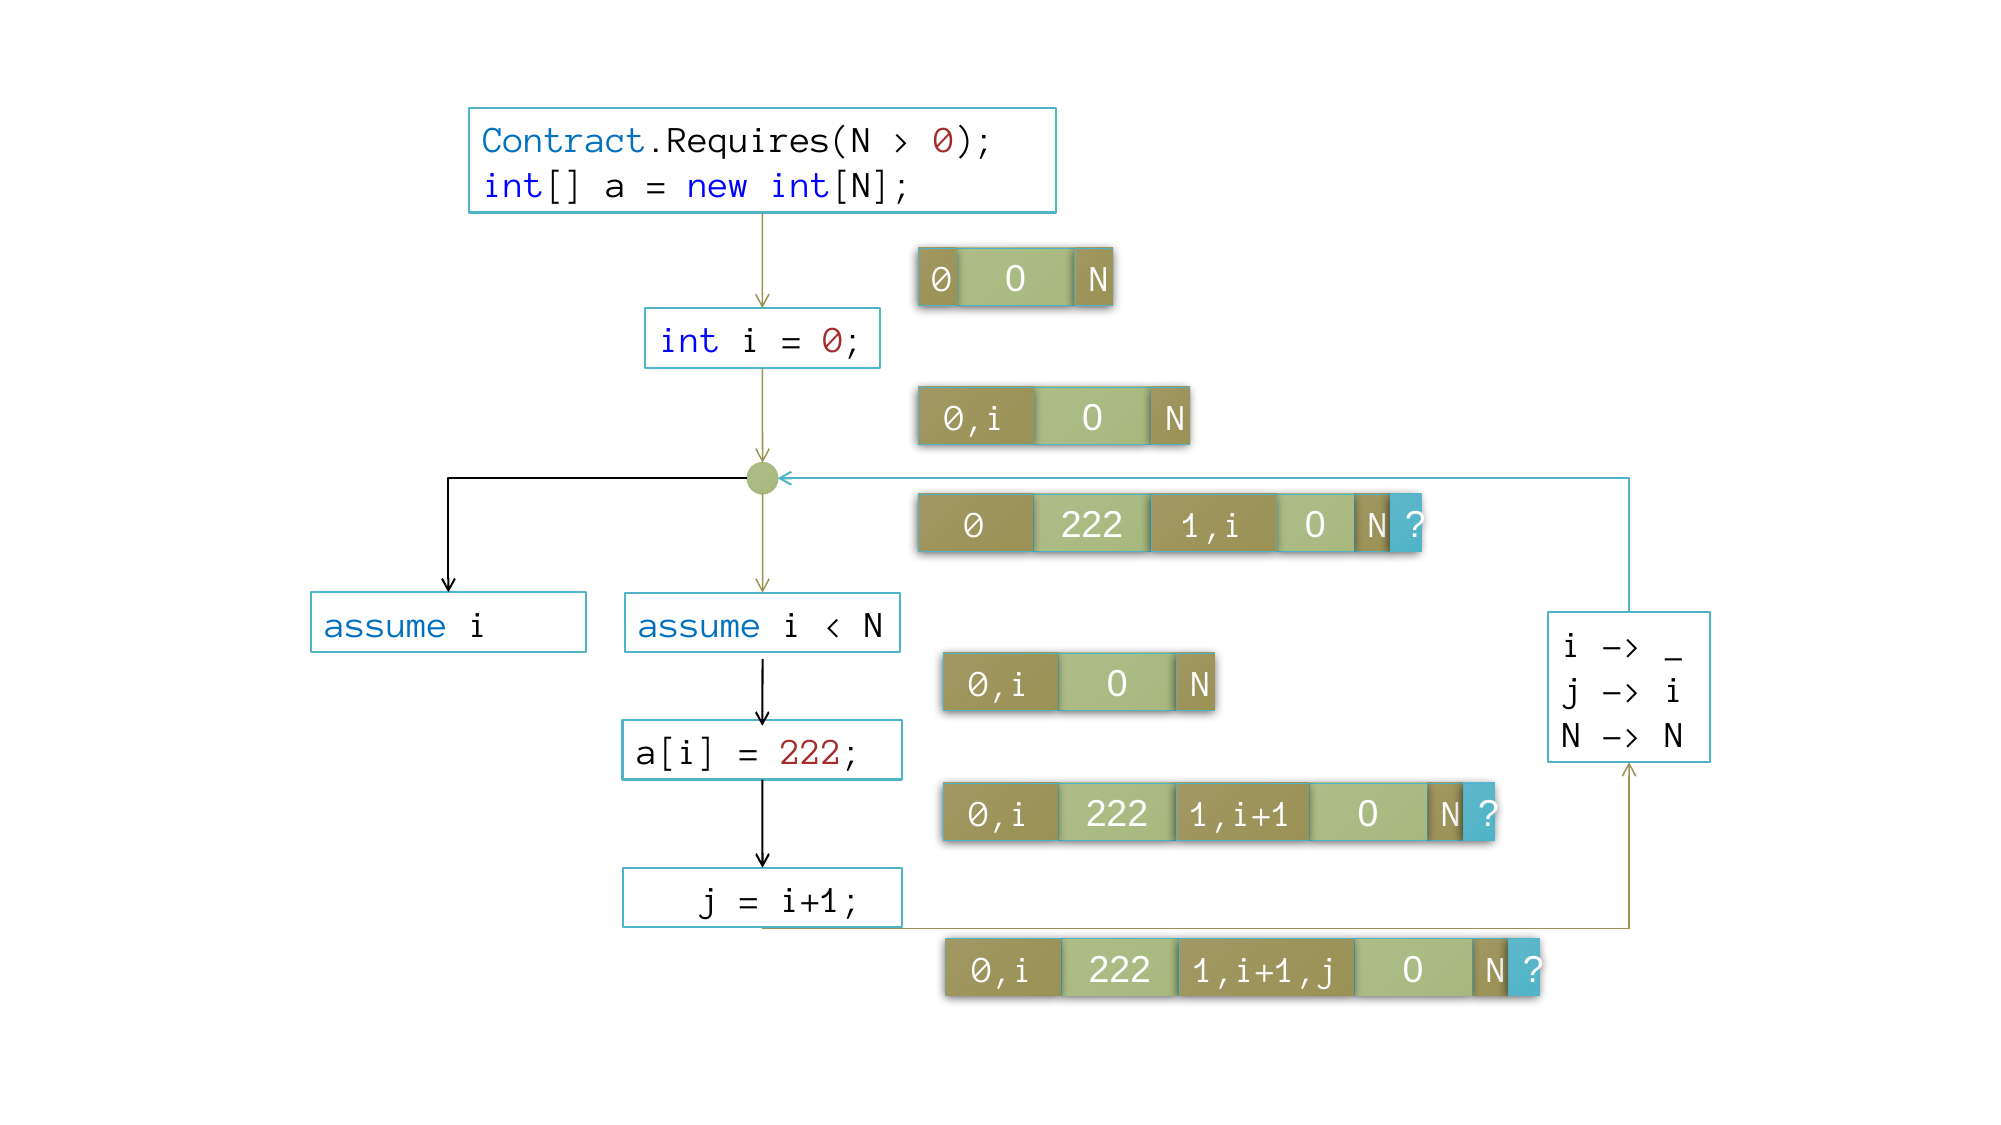

Contract.Requires(N > 0);
int[] a = new int[N];
0
0
N
int i = 0;
0,i
0
N

0
222
1,i
0
N
?
assume i ≥ N
assume i < N
i -> _
j -> i
N -> N
0,i
0
N
a[i] = 222;
0,i
222
1,i+1
0
N
?
   j = i+1;
0,i
222
1,i+1,j
0
N
?